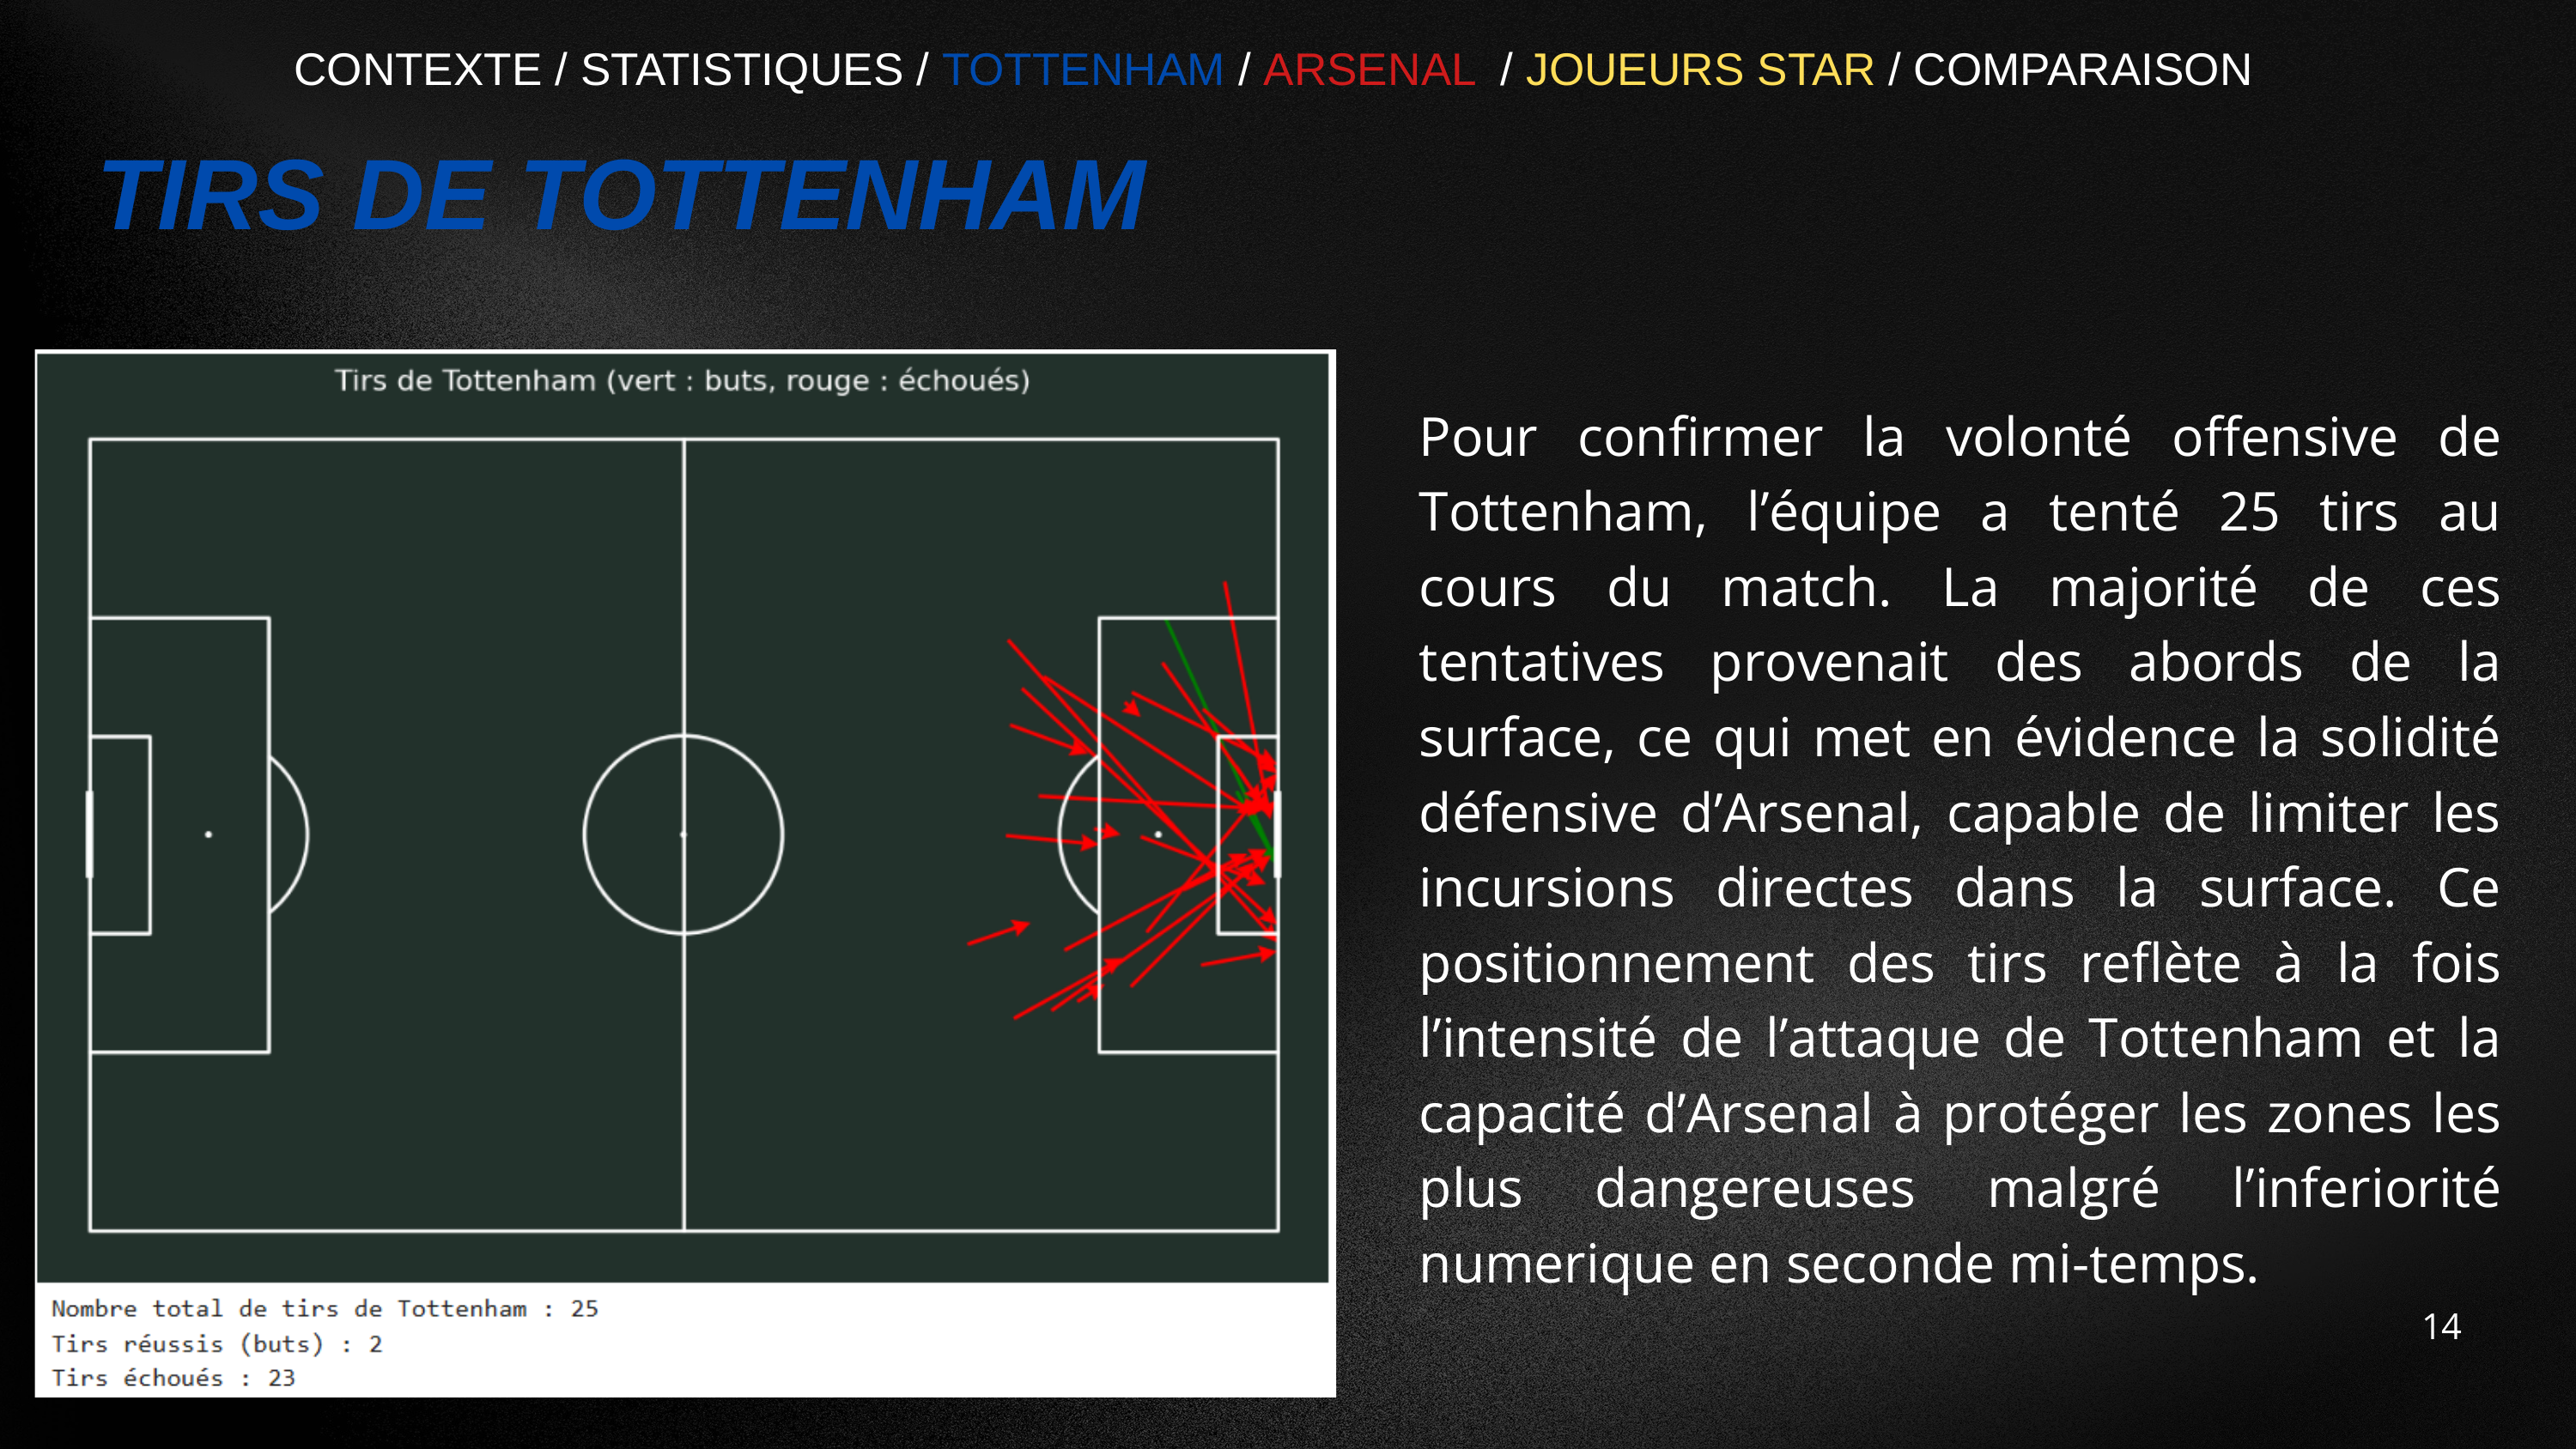

CONTEXTE / STATISTIQUES / TOTTENHAM / ARSENAL  / JOUEURS STAR / COMPARAISON
TIRS DE TOTTENHAM

Pour confirmer la volonté offensive de Tottenham, l’équipe a tenté 25 tirs au cours du match. La majorité de ces tentatives provenait des abords de la surface, ce qui met en évidence la solidité défensive d’Arsenal, capable de limiter les incursions directes dans la surface. Ce positionnement des tirs reflète à la fois l’intensité de l’attaque de Tottenham et la capacité d’Arsenal à protéger les zones les plus dangereuses malgré l’inferiorité numerique en seconde mi-temps.
14